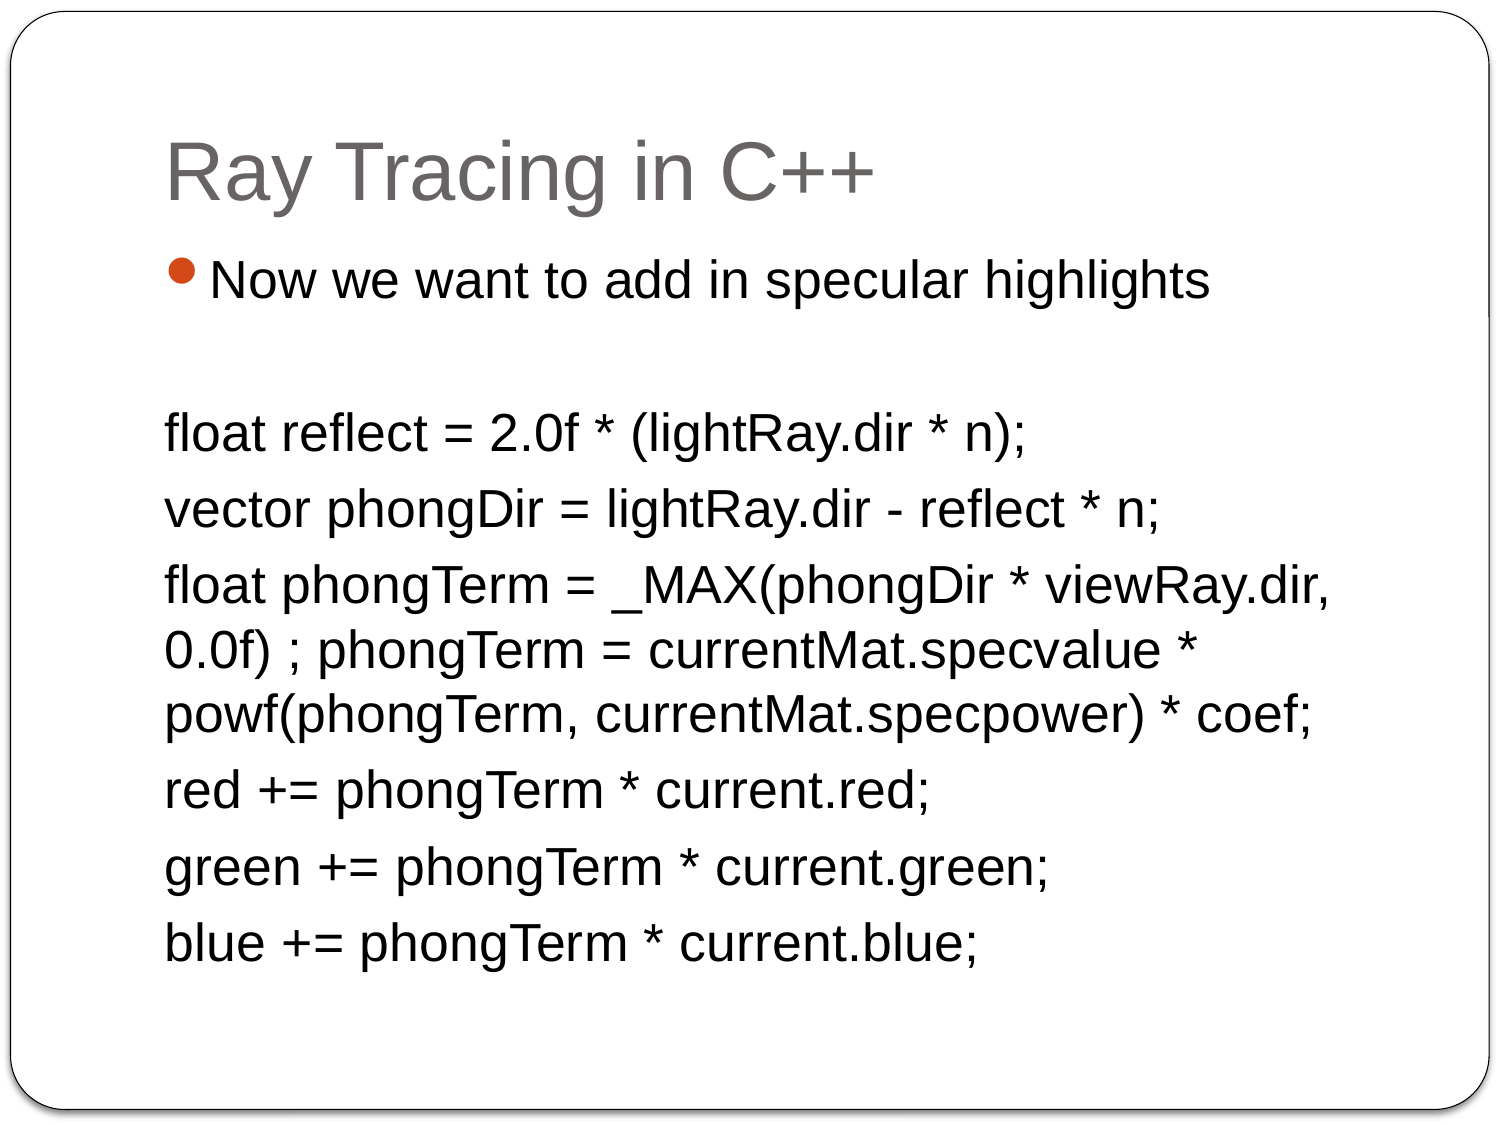

# Ray Tracing in C++
Now we want to add in specular highlights

float reflect = 2.0f * (lightRay.dir * n);
vector phongDir = lightRay.dir - reflect * n;
float phongTerm = _MAX(phongDir * viewRay.dir, 0.0f) ; phongTerm = currentMat.specvalue * powf(phongTerm, currentMat.specpower) * coef;
red += phongTerm * current.red;
green += phongTerm * current.green;
blue += phongTerm * current.blue;